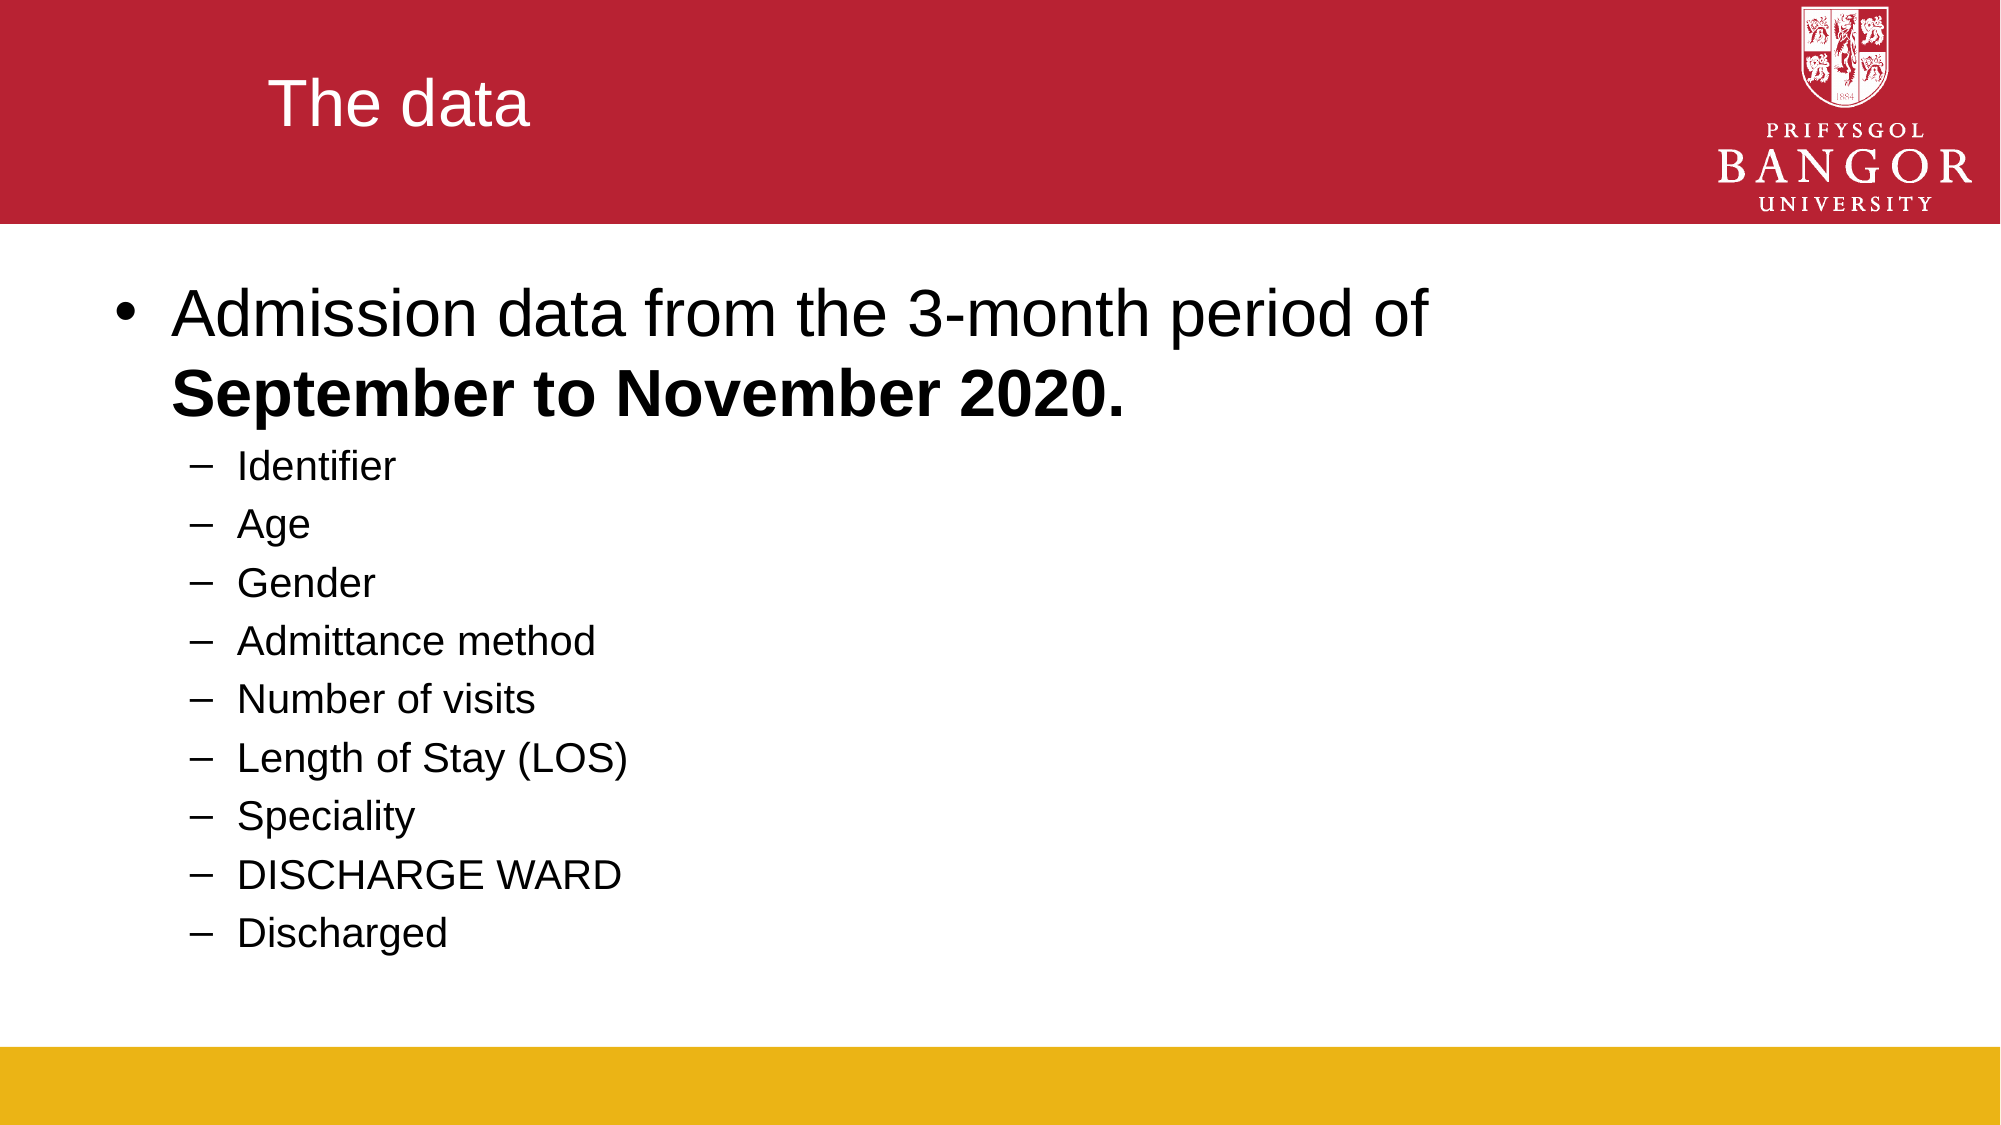

# The data
Admission data from the 3-month period of
September to November 2020.
Identifier
Age
Gender
Admittance method
Number of visits
Length of Stay (LOS)
Speciality
DISCHARGE WARD
Discharged